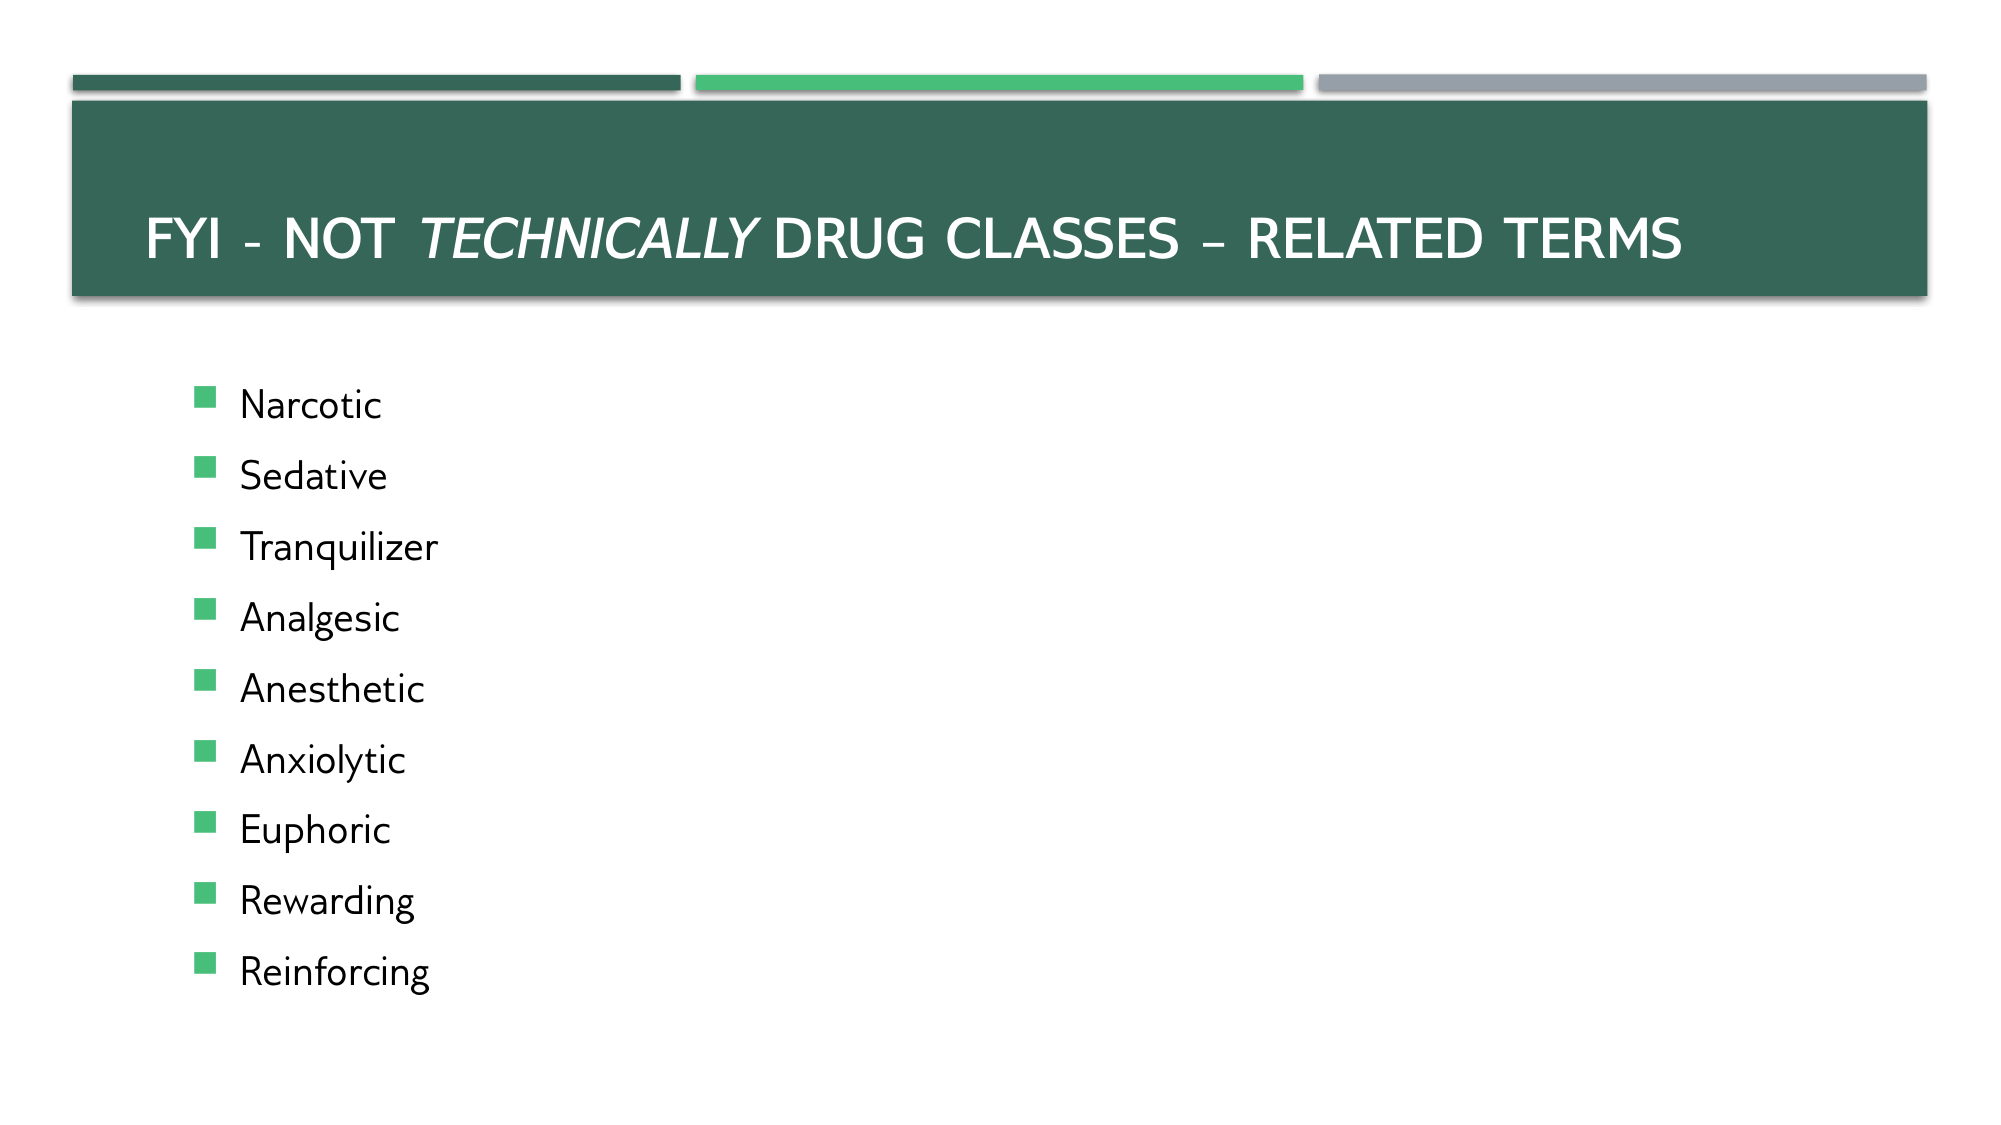

# FYI - NOT technically Drug classes – related terms
Narcotic
Sedative
Tranquilizer
Analgesic
Anesthetic
Anxiolytic
Euphoric
Rewarding
Reinforcing